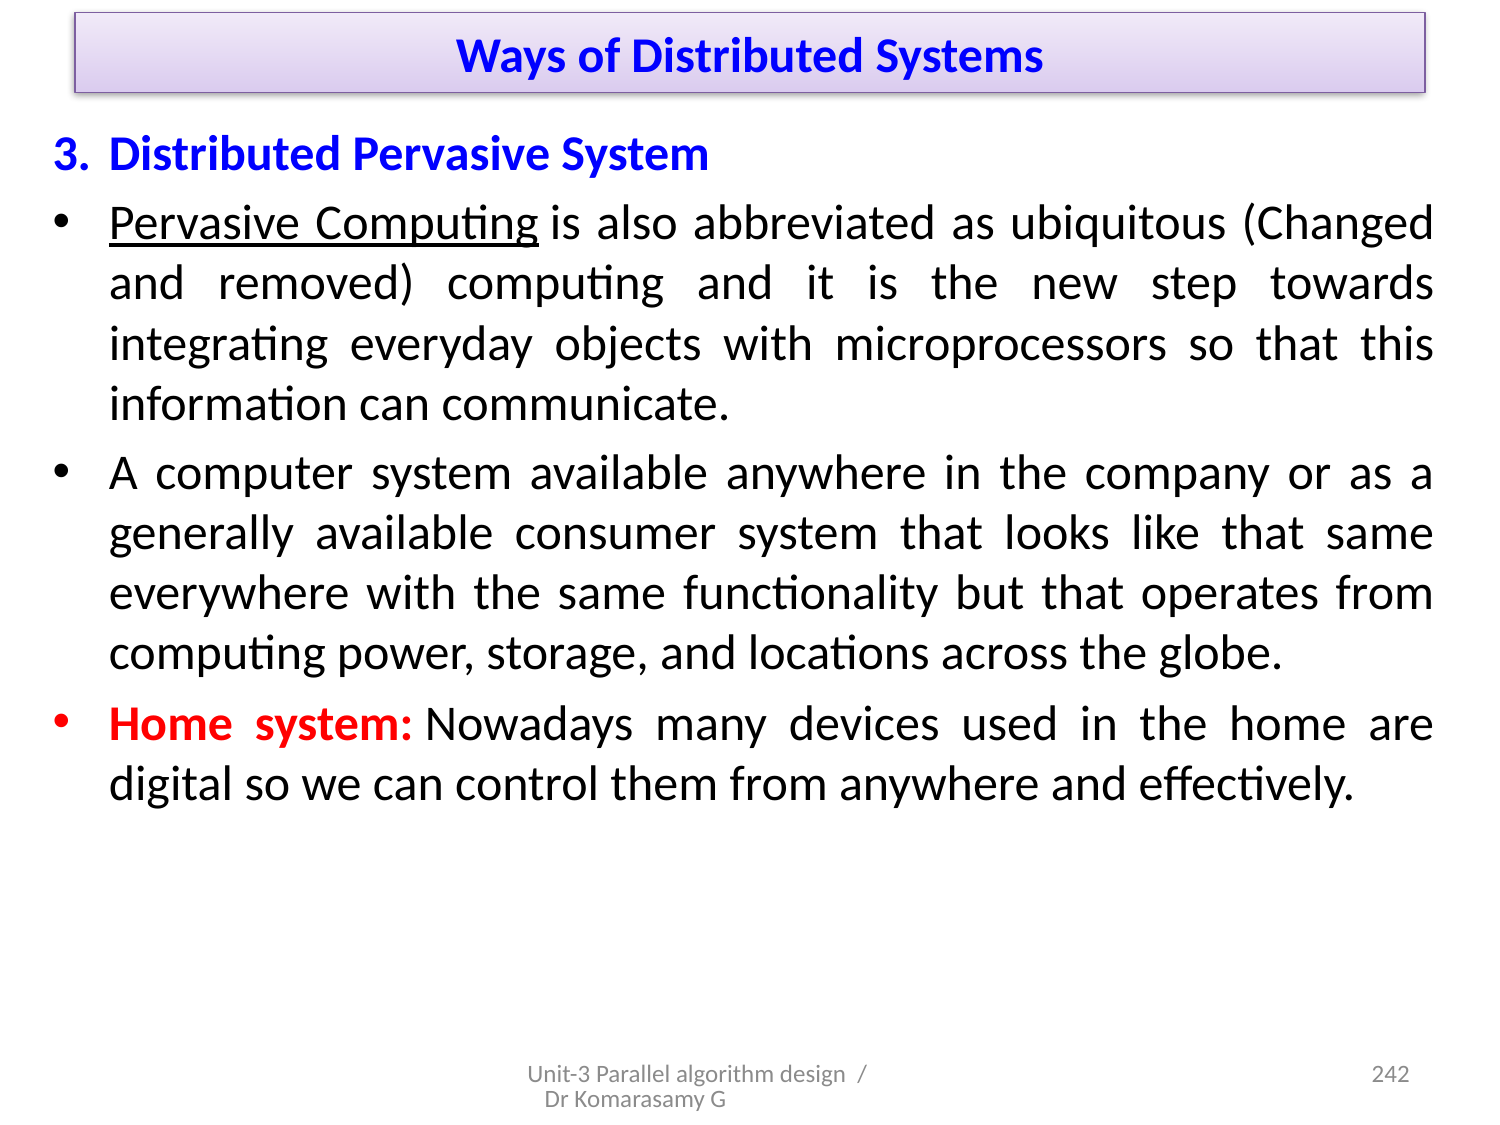

# Ways of Distributed Systems
3. 	Distributed Pervasive System
Pervasive Computing is also abbreviated as ubiquitous (Changed and removed) computing and it is the new step towards integrating everyday objects with microprocessors so that this information can communicate.
A computer system available anywhere in the company or as a generally available consumer system that looks like that same everywhere with the same functionality but that operates from computing power, storage, and locations across the globe.
Home system: Nowadays many devices used in the home are digital so we can control them from anywhere and effectively.

Unit-3 Parallel algorithm design  /                     Dr Komarasamy G
242